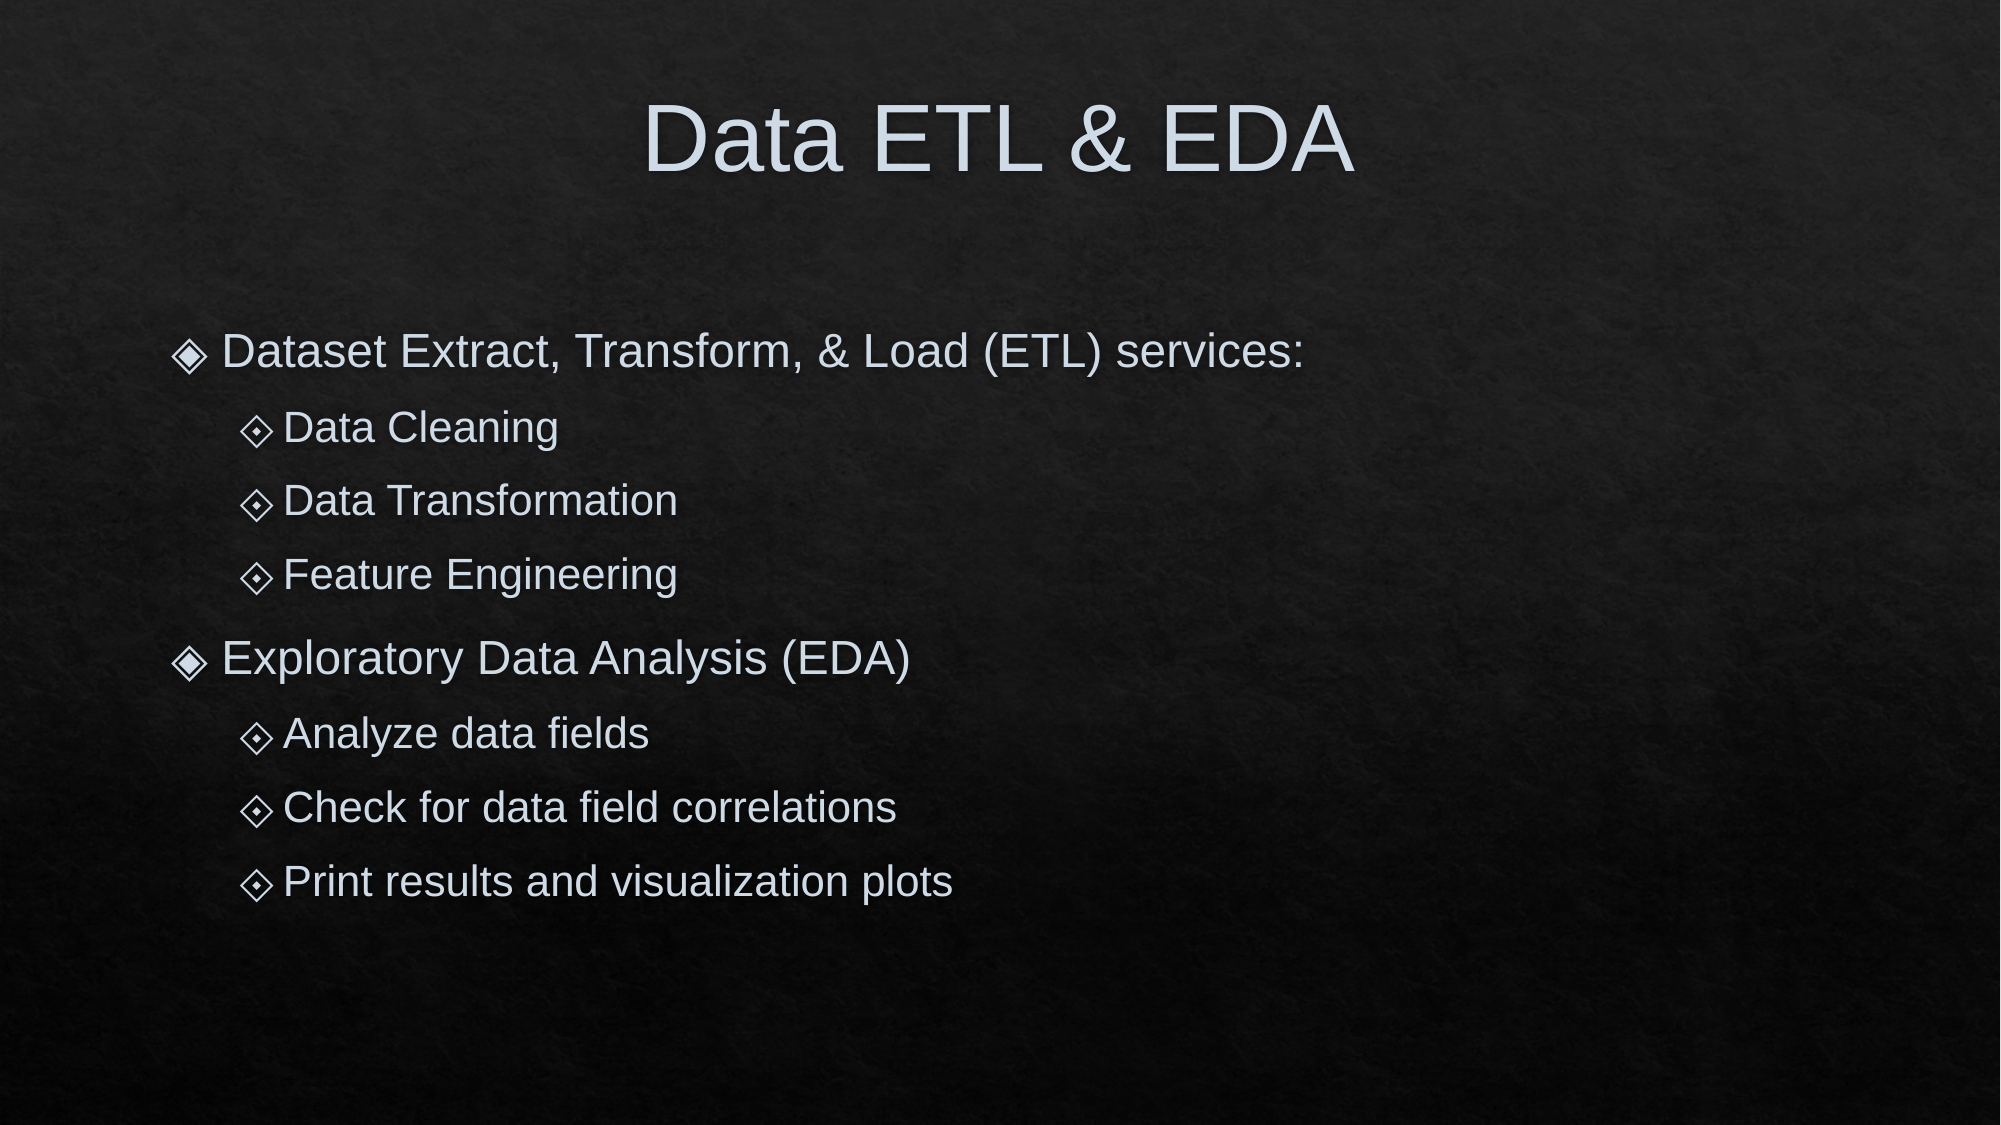

# Data ETL & EDA
Dataset Extract, Transform, & Load (ETL) services:
Data Cleaning
Data Transformation
Feature Engineering
Exploratory Data Analysis (EDA)
Analyze data fields
Check for data field correlations
Print results and visualization plots